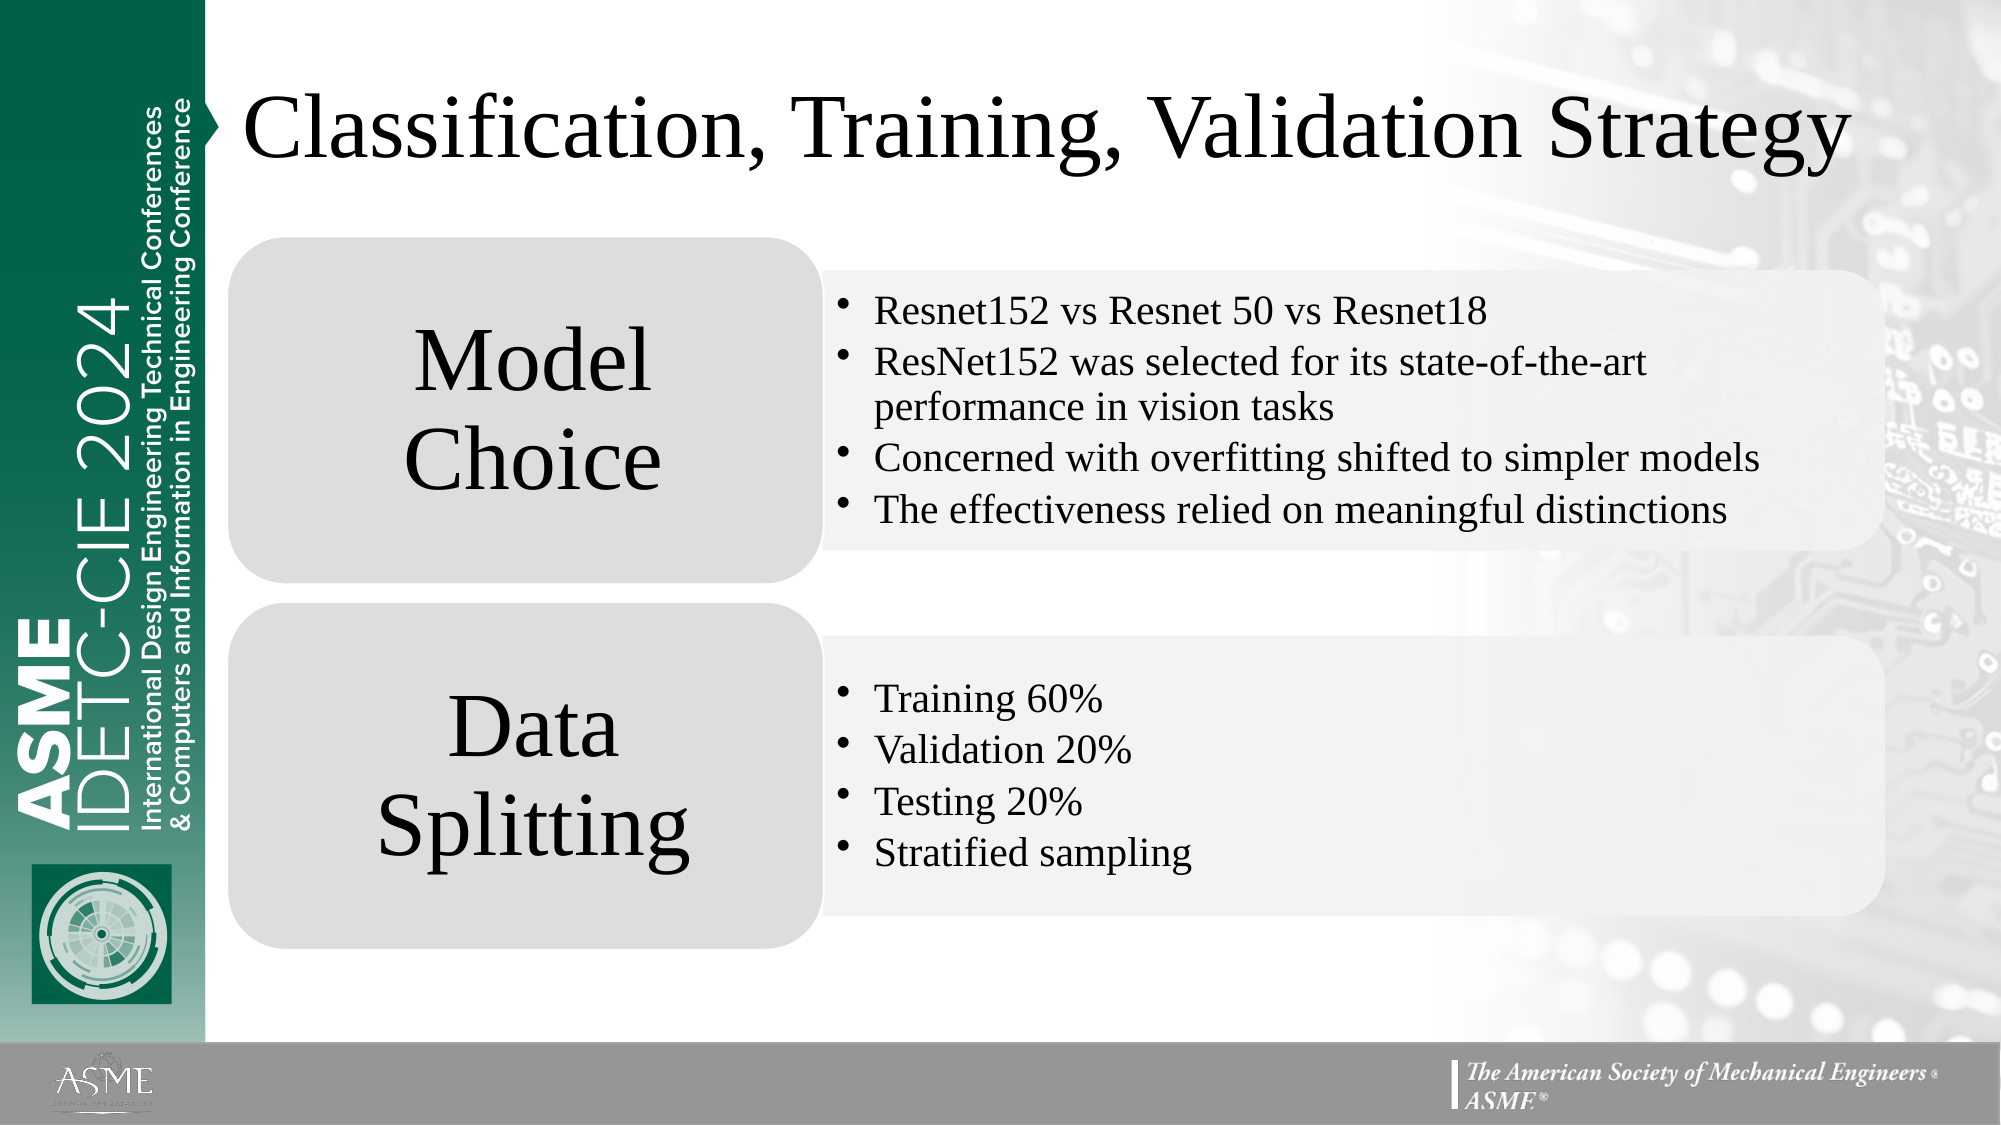

# Classification, Training, Validation Strategy
Resnet152 vs Resnet 50 vs Resnet18
ResNet152 was selected for its state-of-the-art performance in vision tasks
Concerned with overfitting shifted to simpler models
The effectiveness relied on meaningful distinctions
Model Choice
Training 60%
Validation 20%
Testing 20%
Stratified sampling
Data Splitting